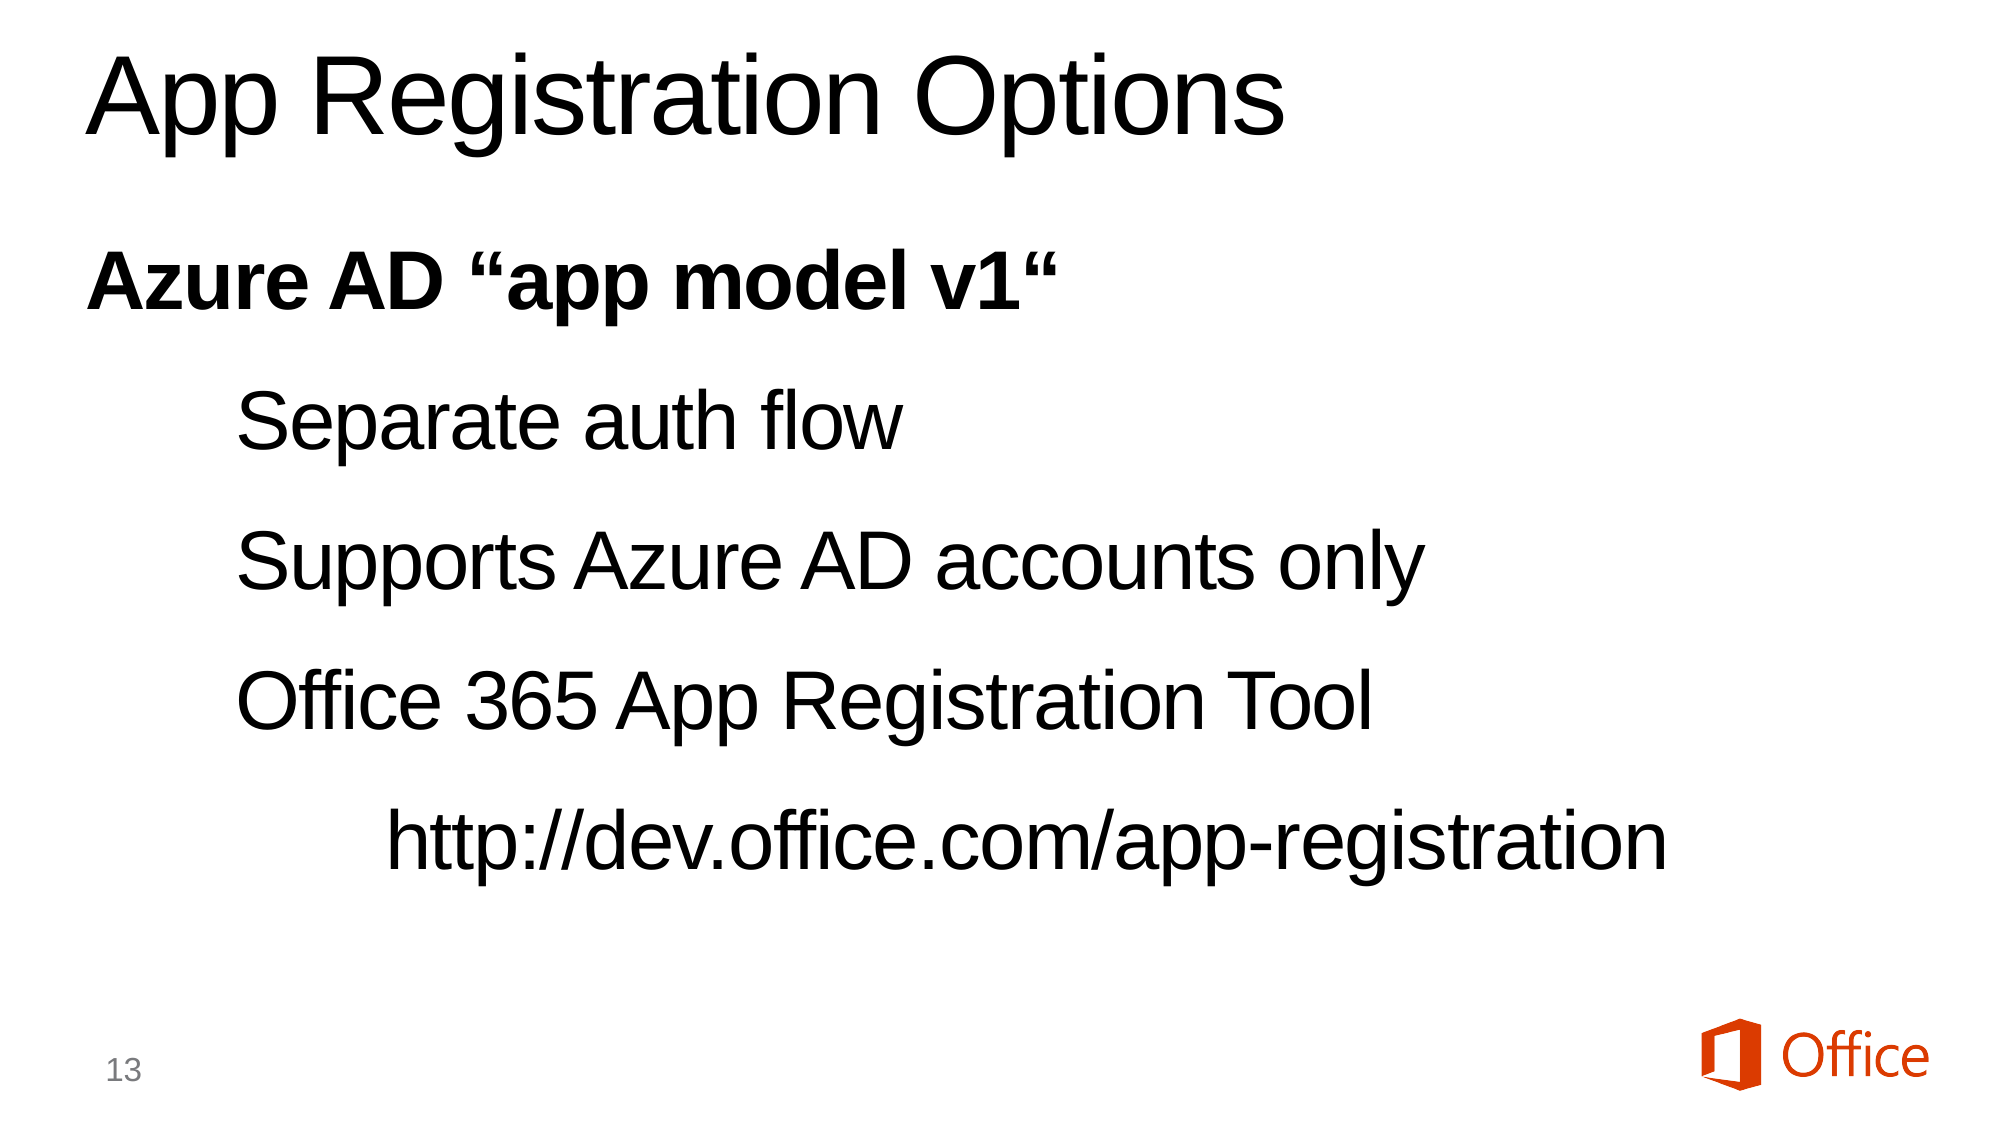

# App Registration Options
Azure AD “app model v1“
	Separate auth flow
	Supports Azure AD accounts only
	Office 365 App Registration Tool
		http://dev.office.com/app-registration
13